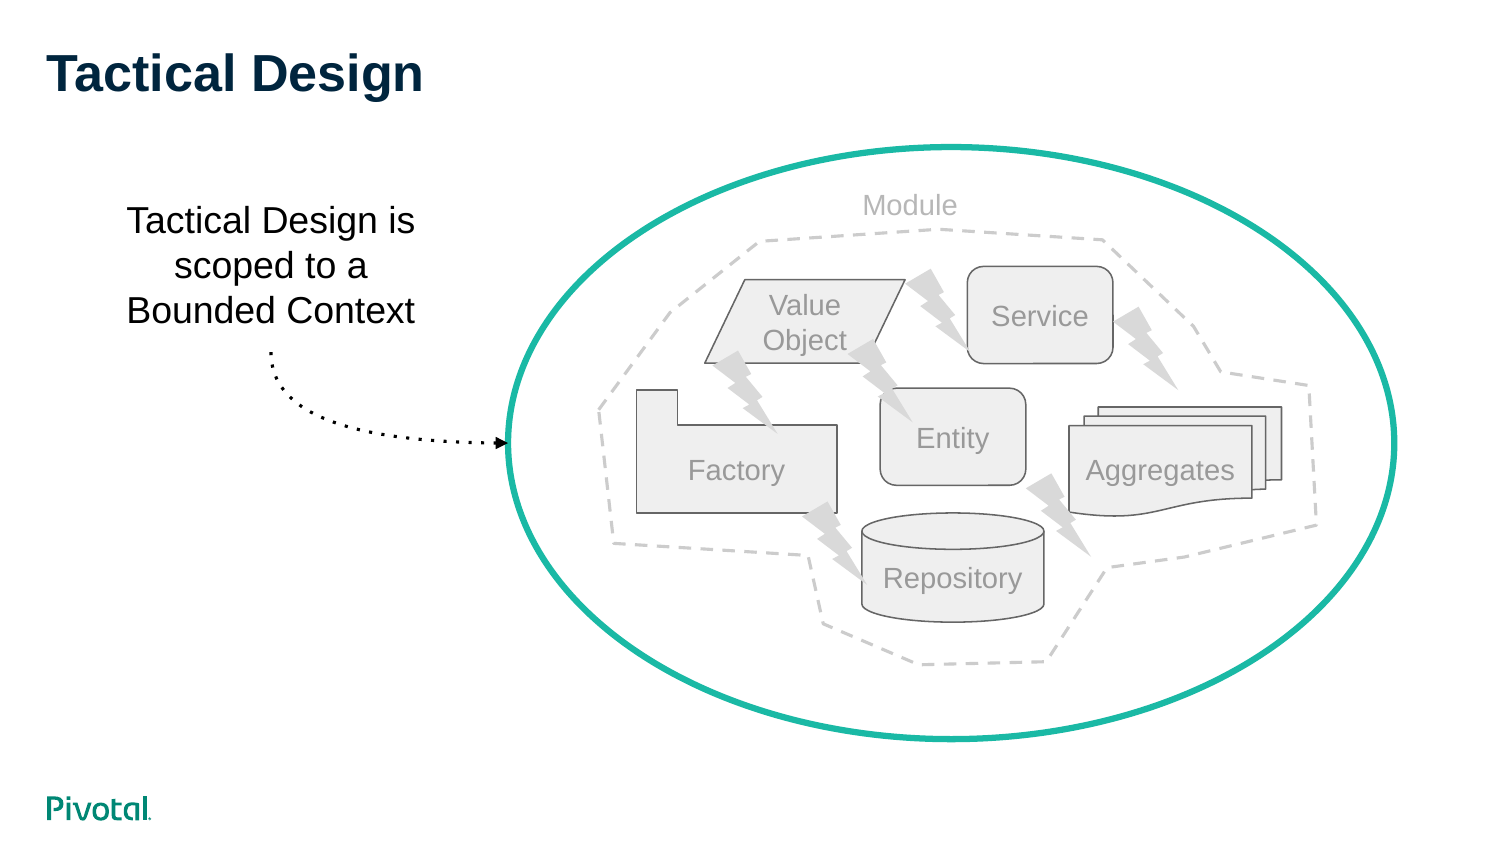

# Tactical Design

Module
Tactical Design is scoped to a Bounded Context

Service

Value Object

Entity
Factory
Aggregates

Repository